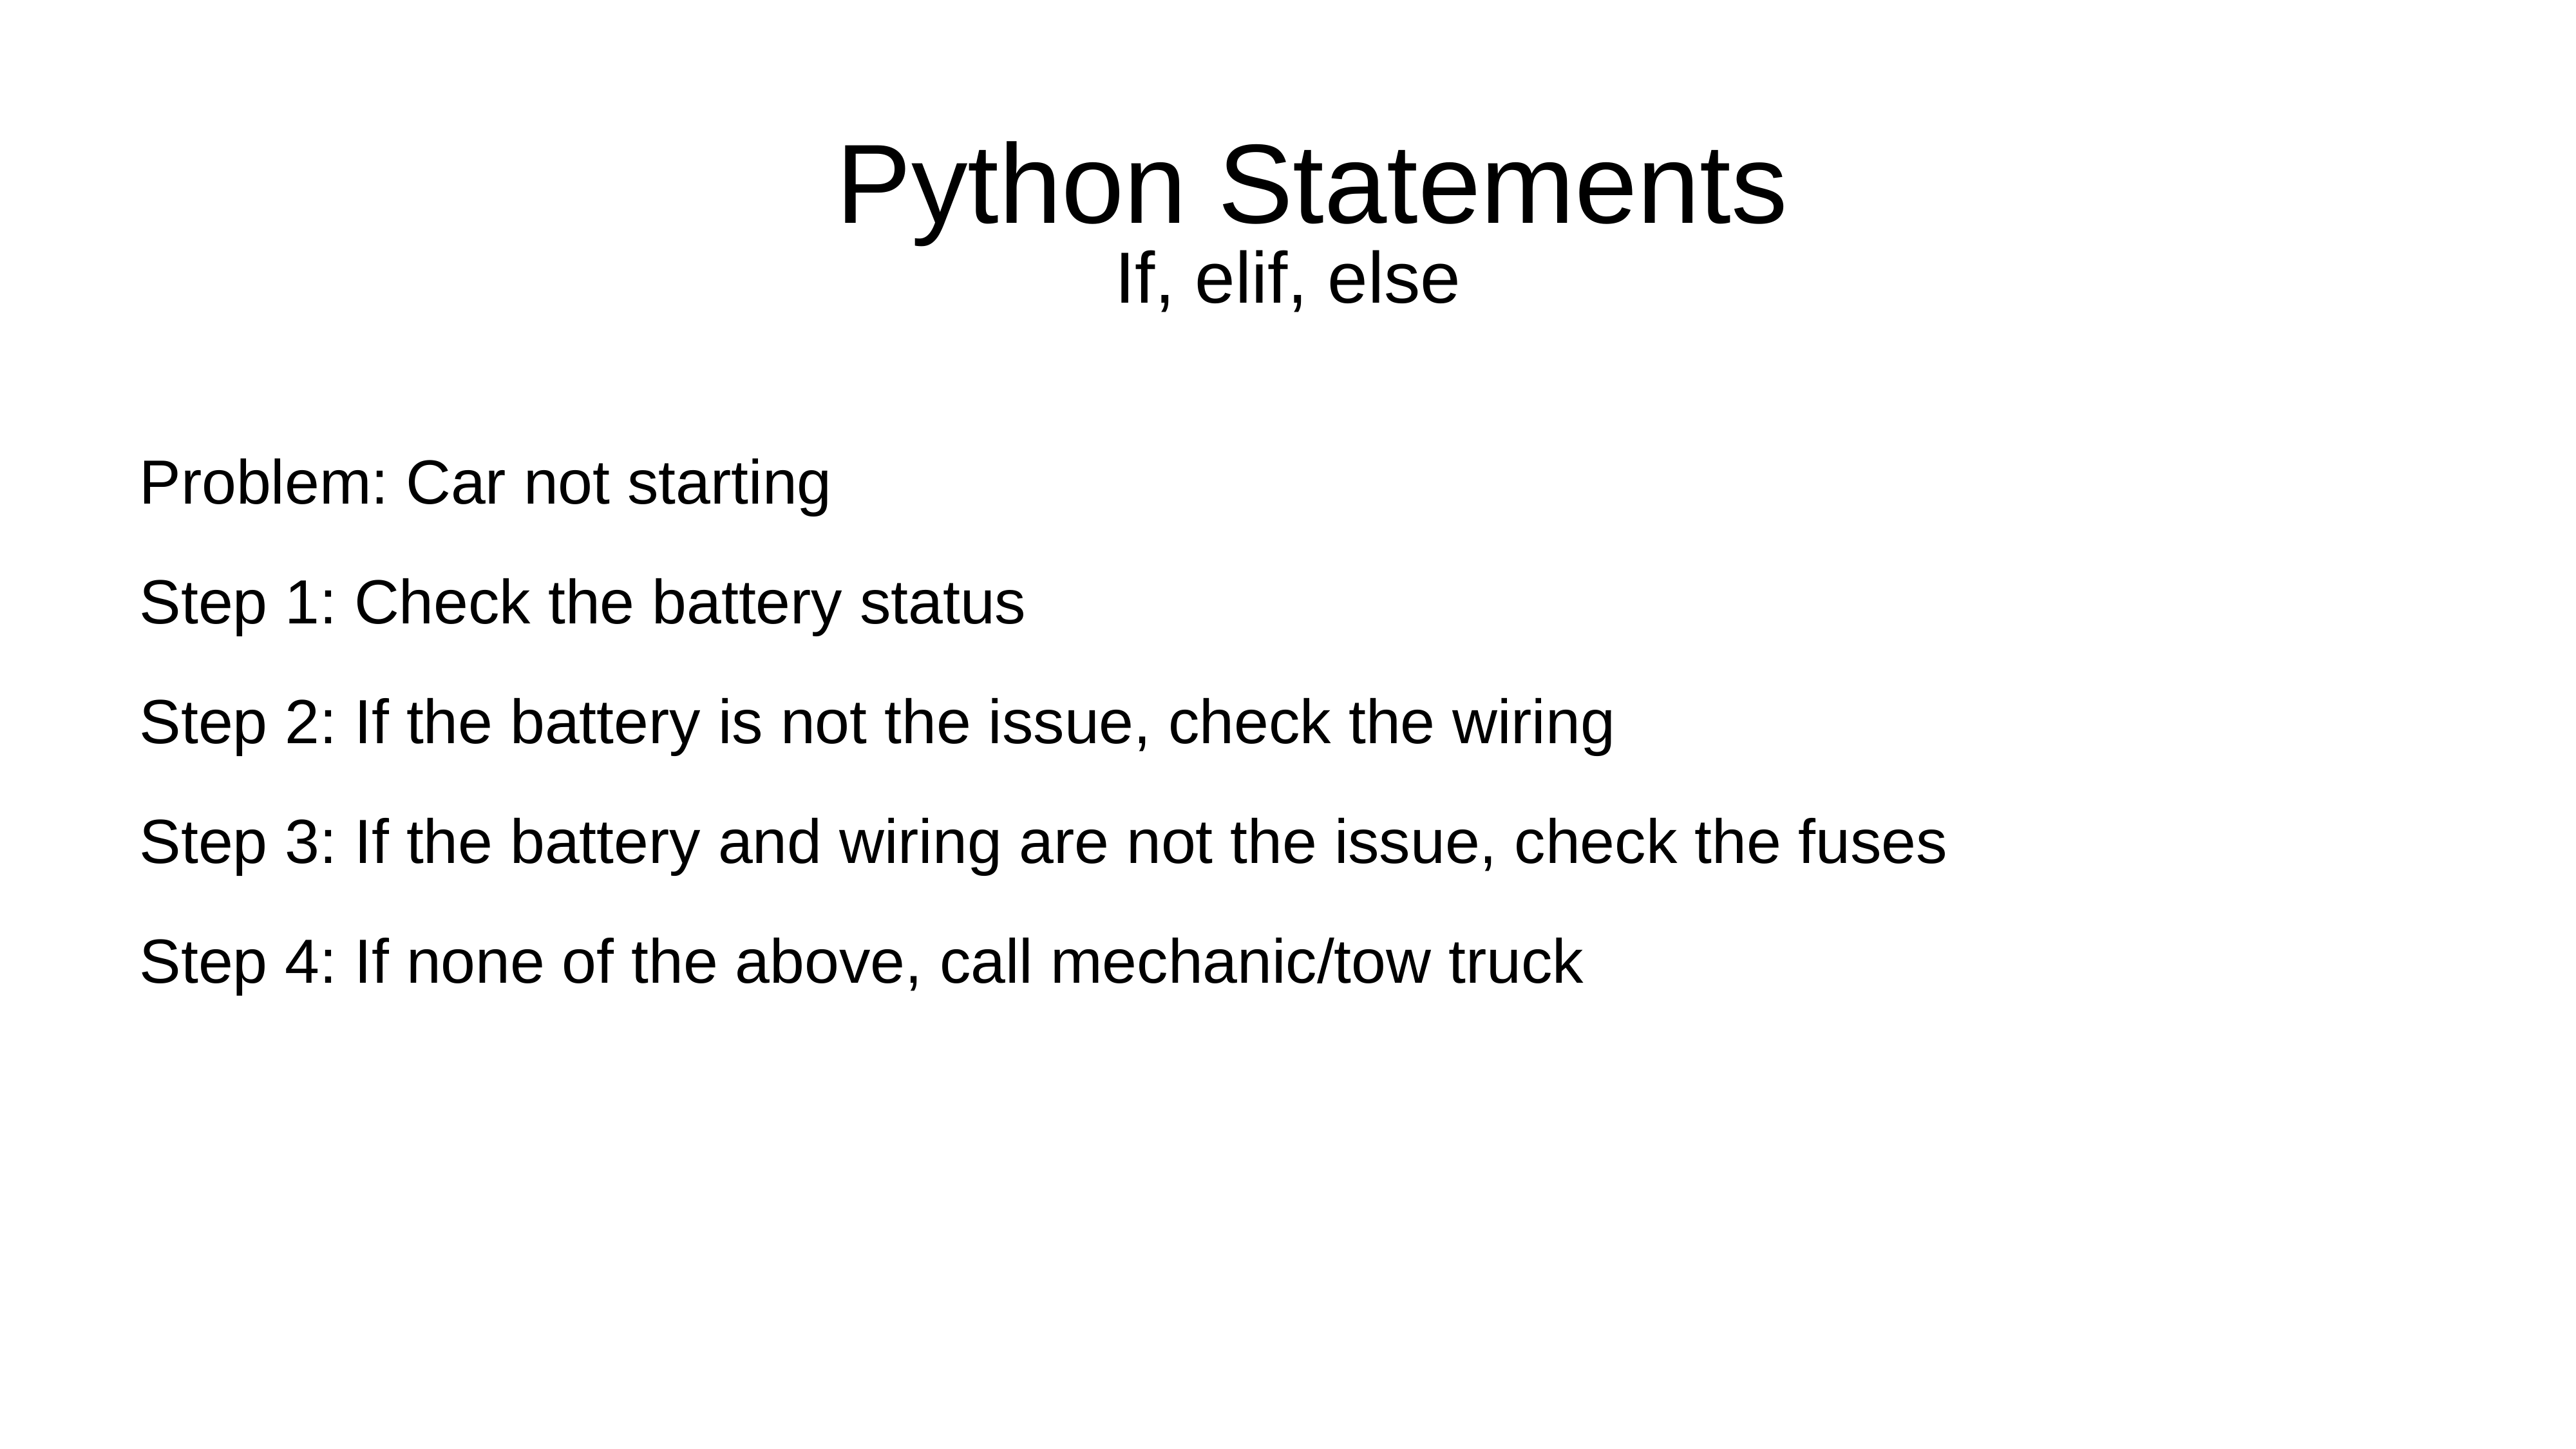

# Python Statements
If, elif, else
Problem: Car not starting

Step 1: Check the battery status

Step 2: If the battery is not the issue, check the wiring

Step 3: If the battery and wiring are not the issue, check the fuses

Step 4: If none of the above, call mechanic/tow truck